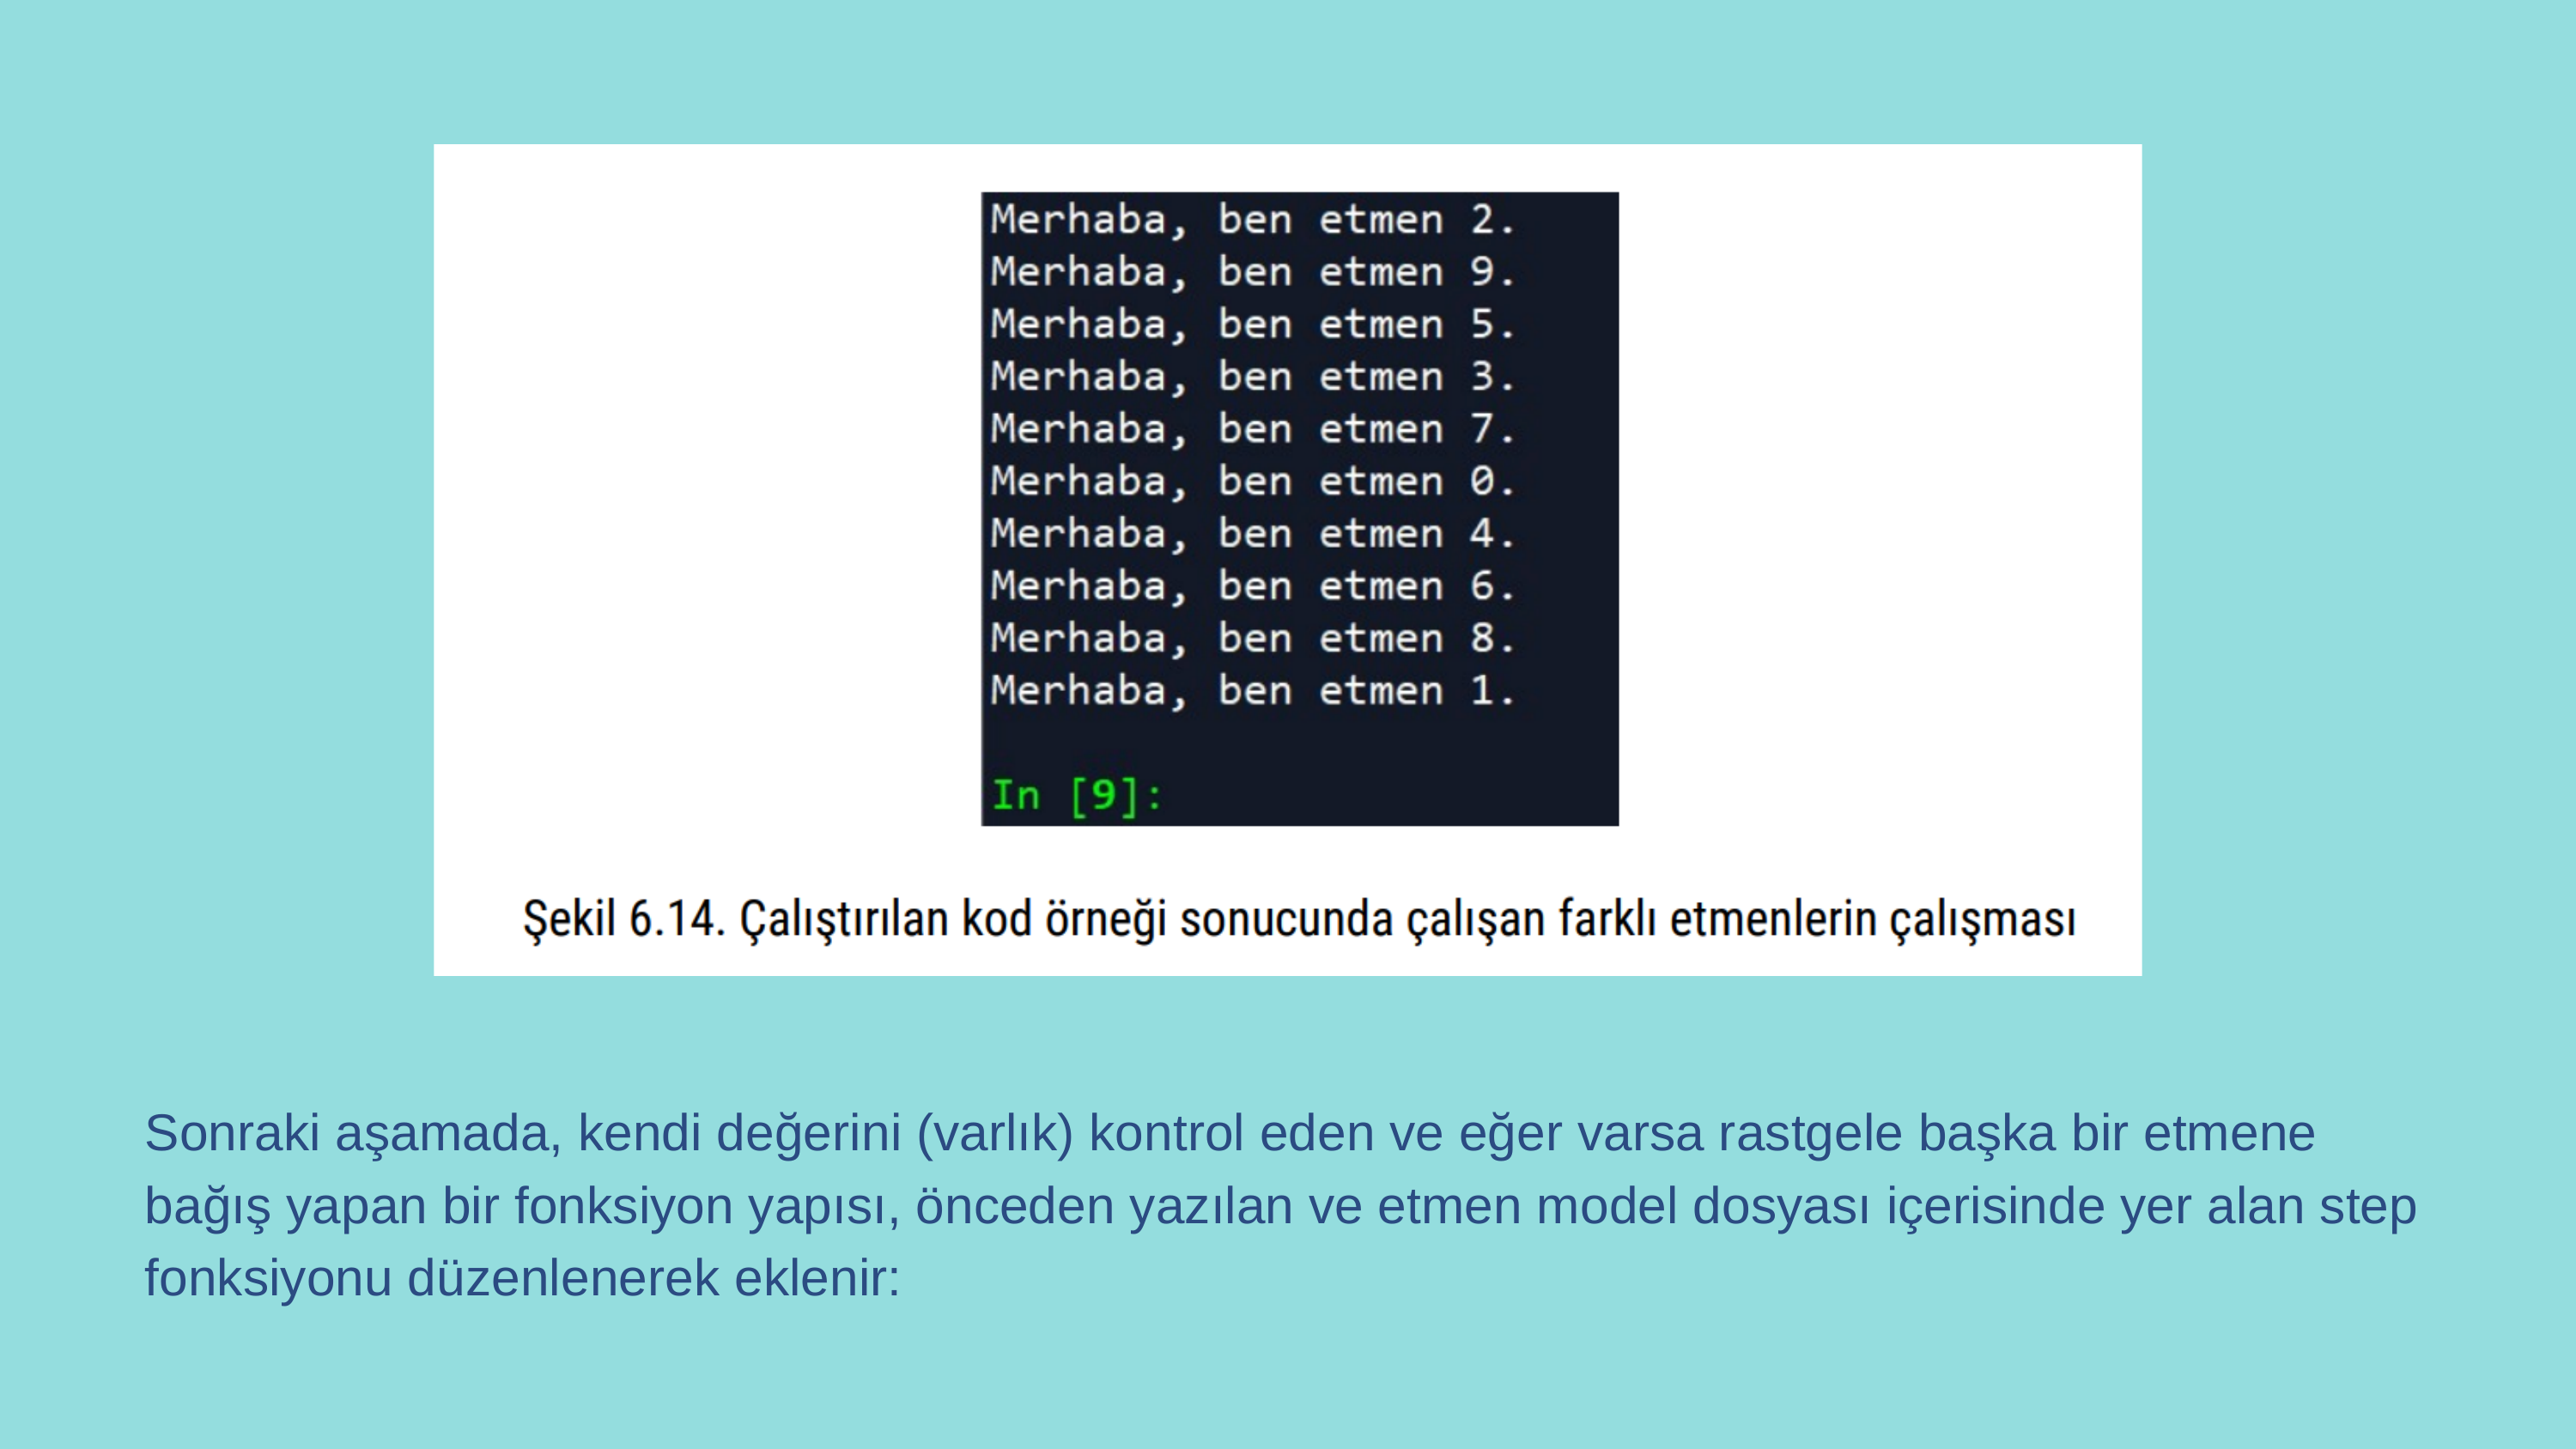

Sonraki aşamada, kendi değerini (varlık) kontrol eden ve eğer varsa rastgele başka bir etmene bağış yapan bir fonksiyon yapısı, önceden yazılan ve etmen model dosyası içerisinde yer alan step fonksiyonu düzenlenerek eklenir: